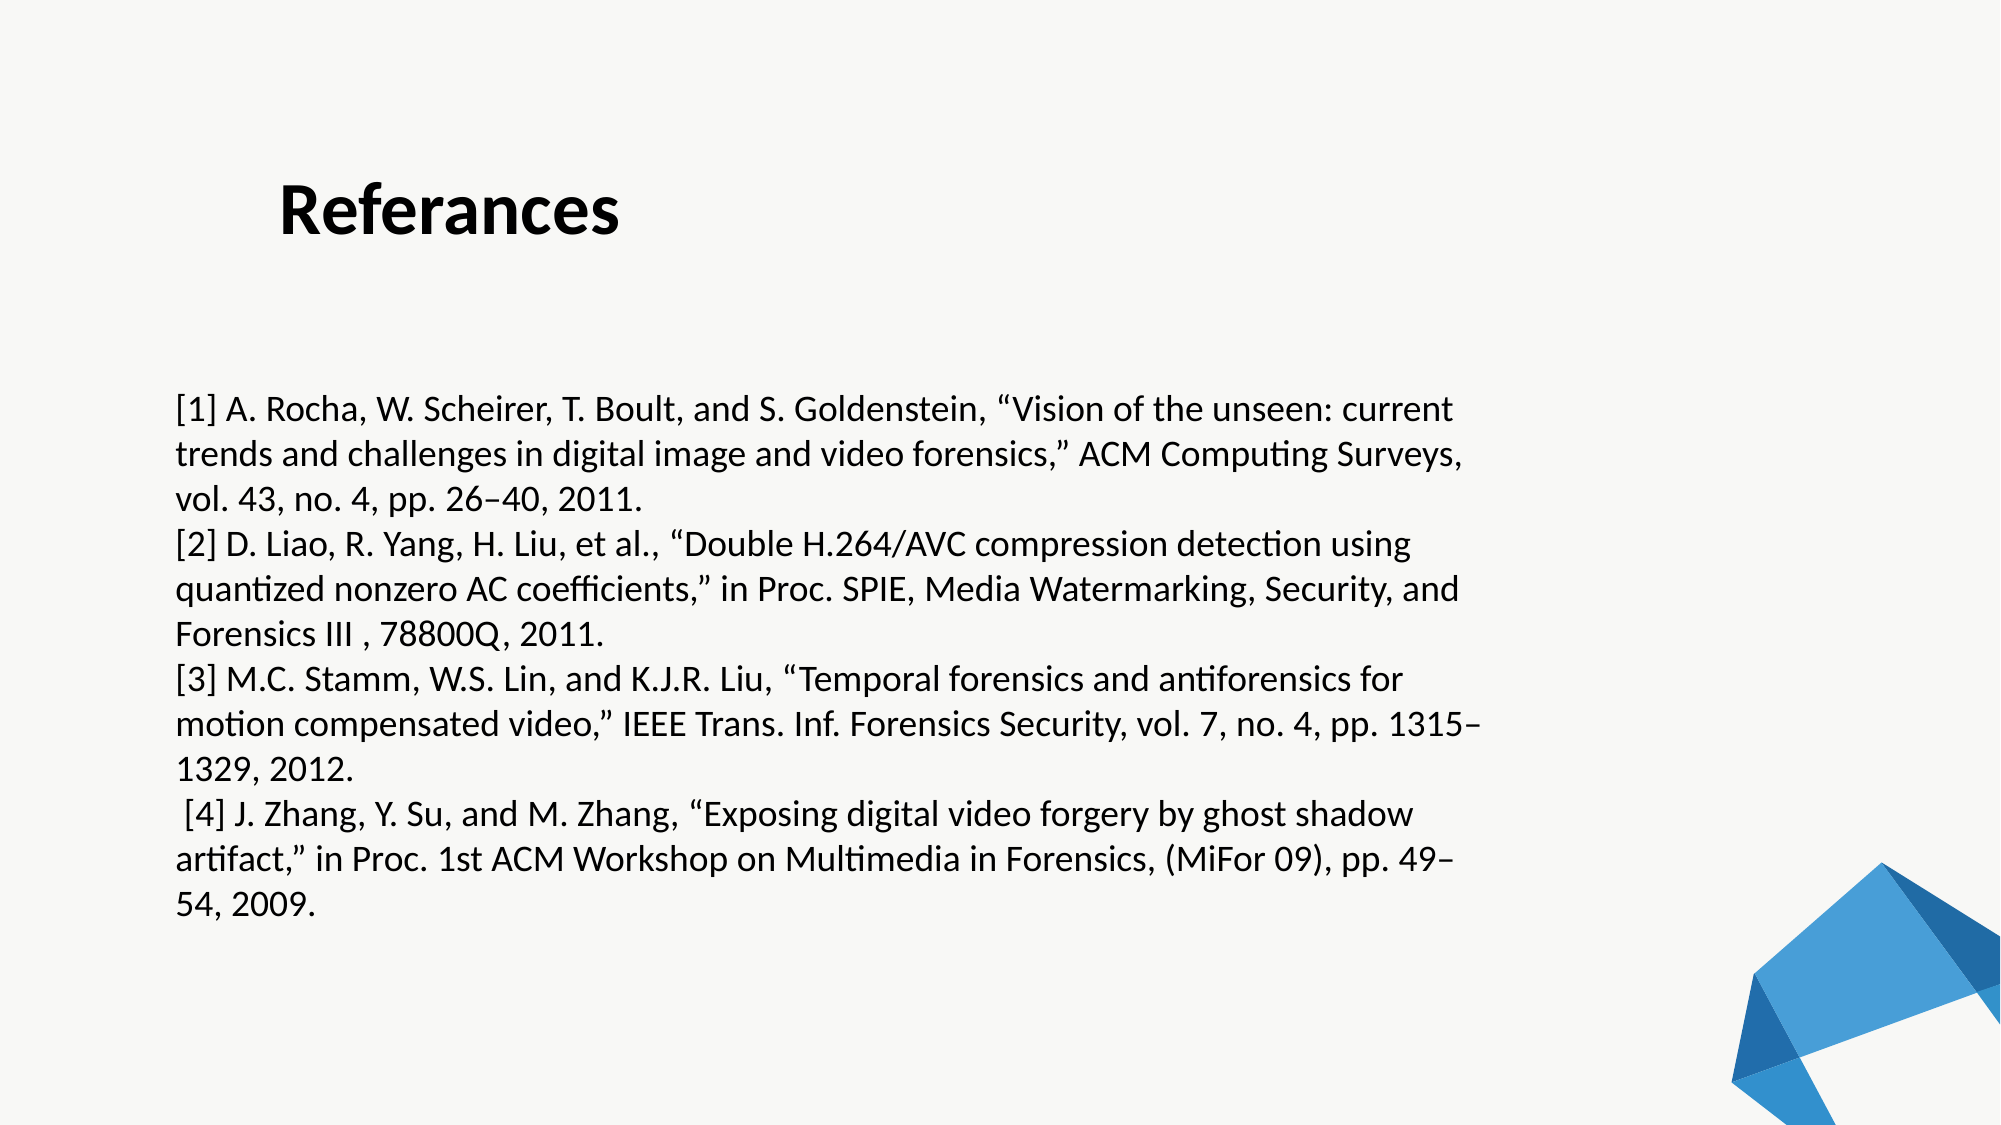

Referances
[1] A. Rocha, W. Scheirer, T. Boult, and S. Goldenstein, “Vision of the unseen: current trends and challenges in digital image and video forensics,” ACM Computing Surveys, vol. 43, no. 4, pp. 26–40, 2011.
[2] D. Liao, R. Yang, H. Liu, et al., “Double H.264/AVC compression detection using quantized nonzero AC coefficients,” in Proc. SPIE, Media Watermarking, Security, and Forensics III , 78800Q, 2011.
[3] M.C. Stamm, W.S. Lin, and K.J.R. Liu, “Temporal forensics and antiforensics for motion compensated video,” IEEE Trans. Inf. Forensics Security, vol. 7, no. 4, pp. 1315–1329, 2012.
 [4] J. Zhang, Y. Su, and M. Zhang, “Exposing digital video forgery by ghost shadow artifact,” in Proc. 1st ACM Workshop on Multimedia in Forensics, (MiFor 09), pp. 49–54, 2009.